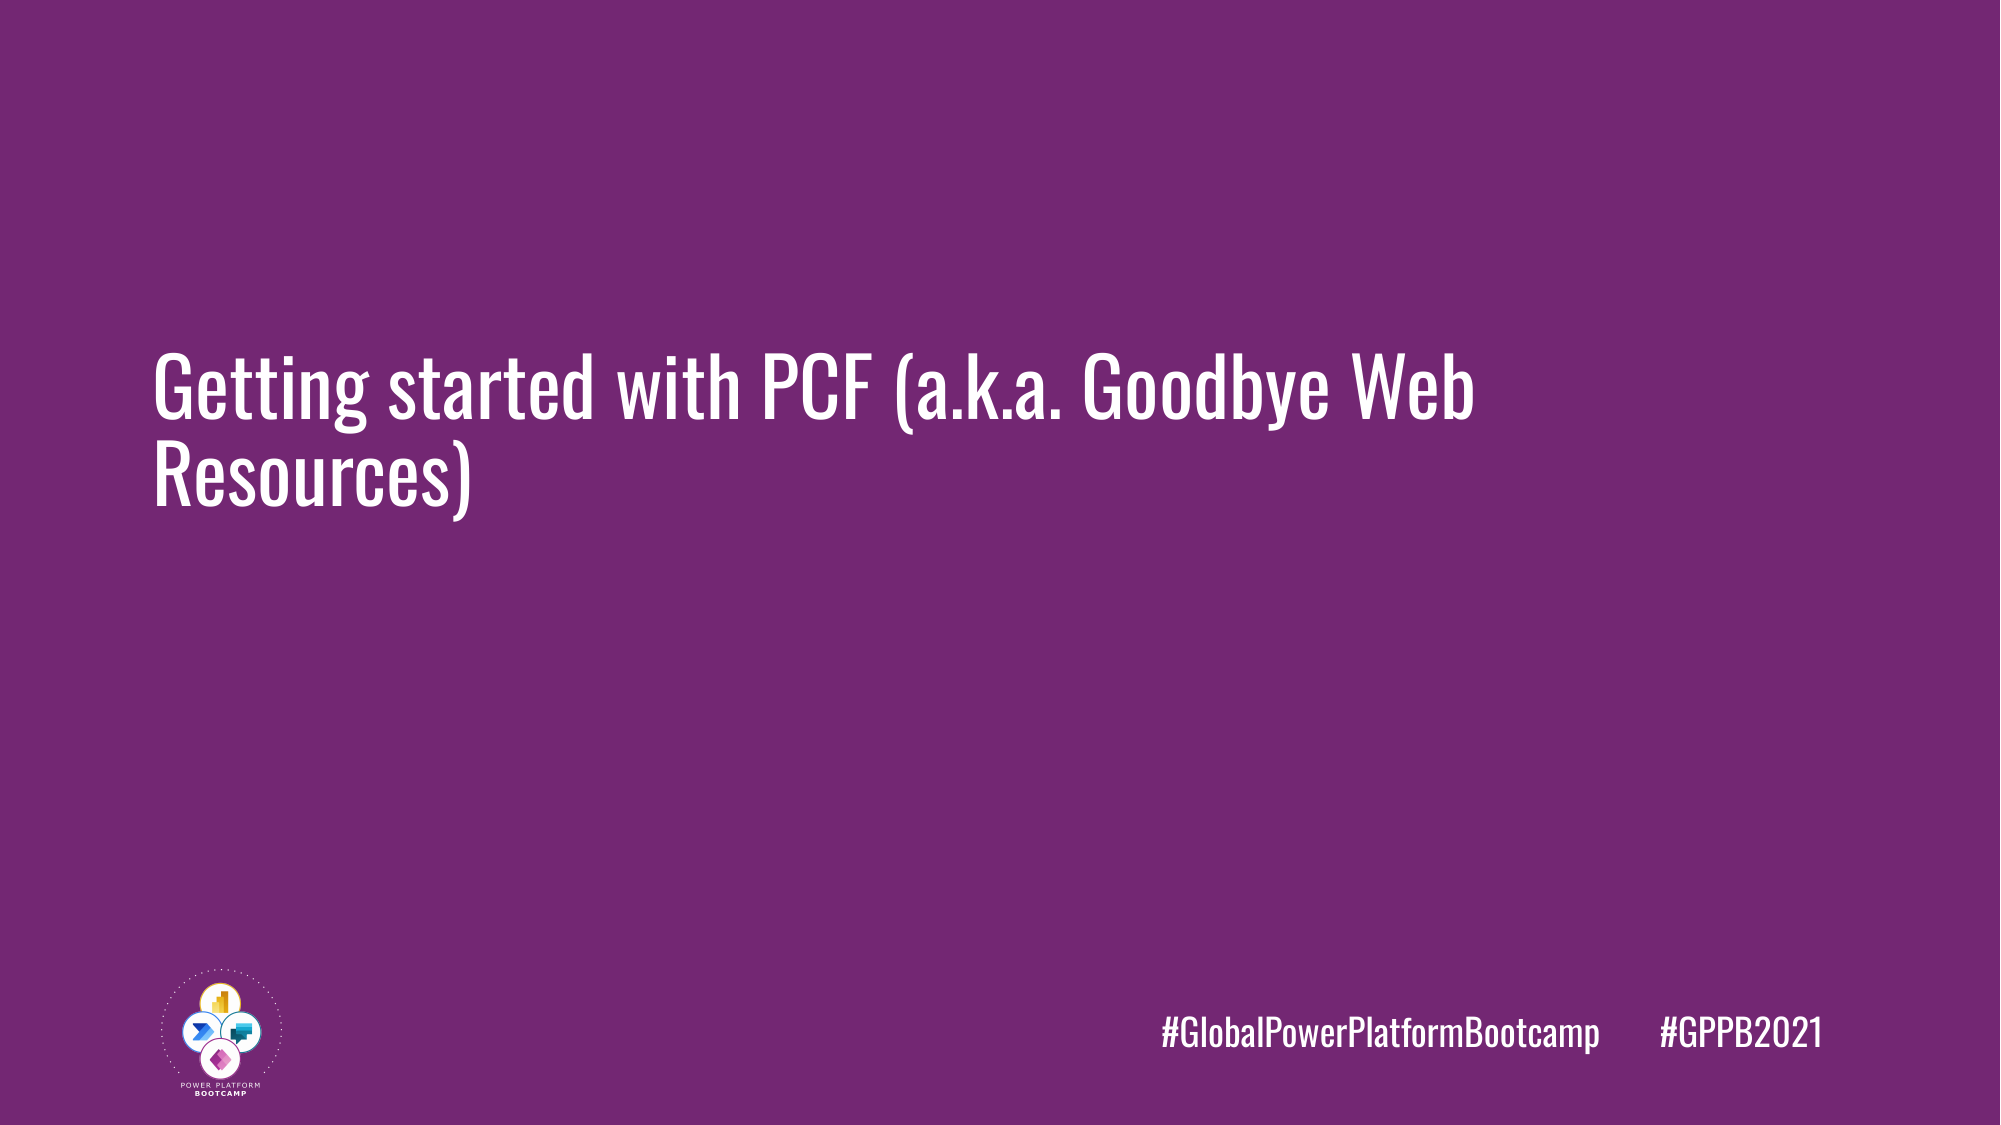

# Getting started with PCF (a.k.a. Goodbye Web Resources)